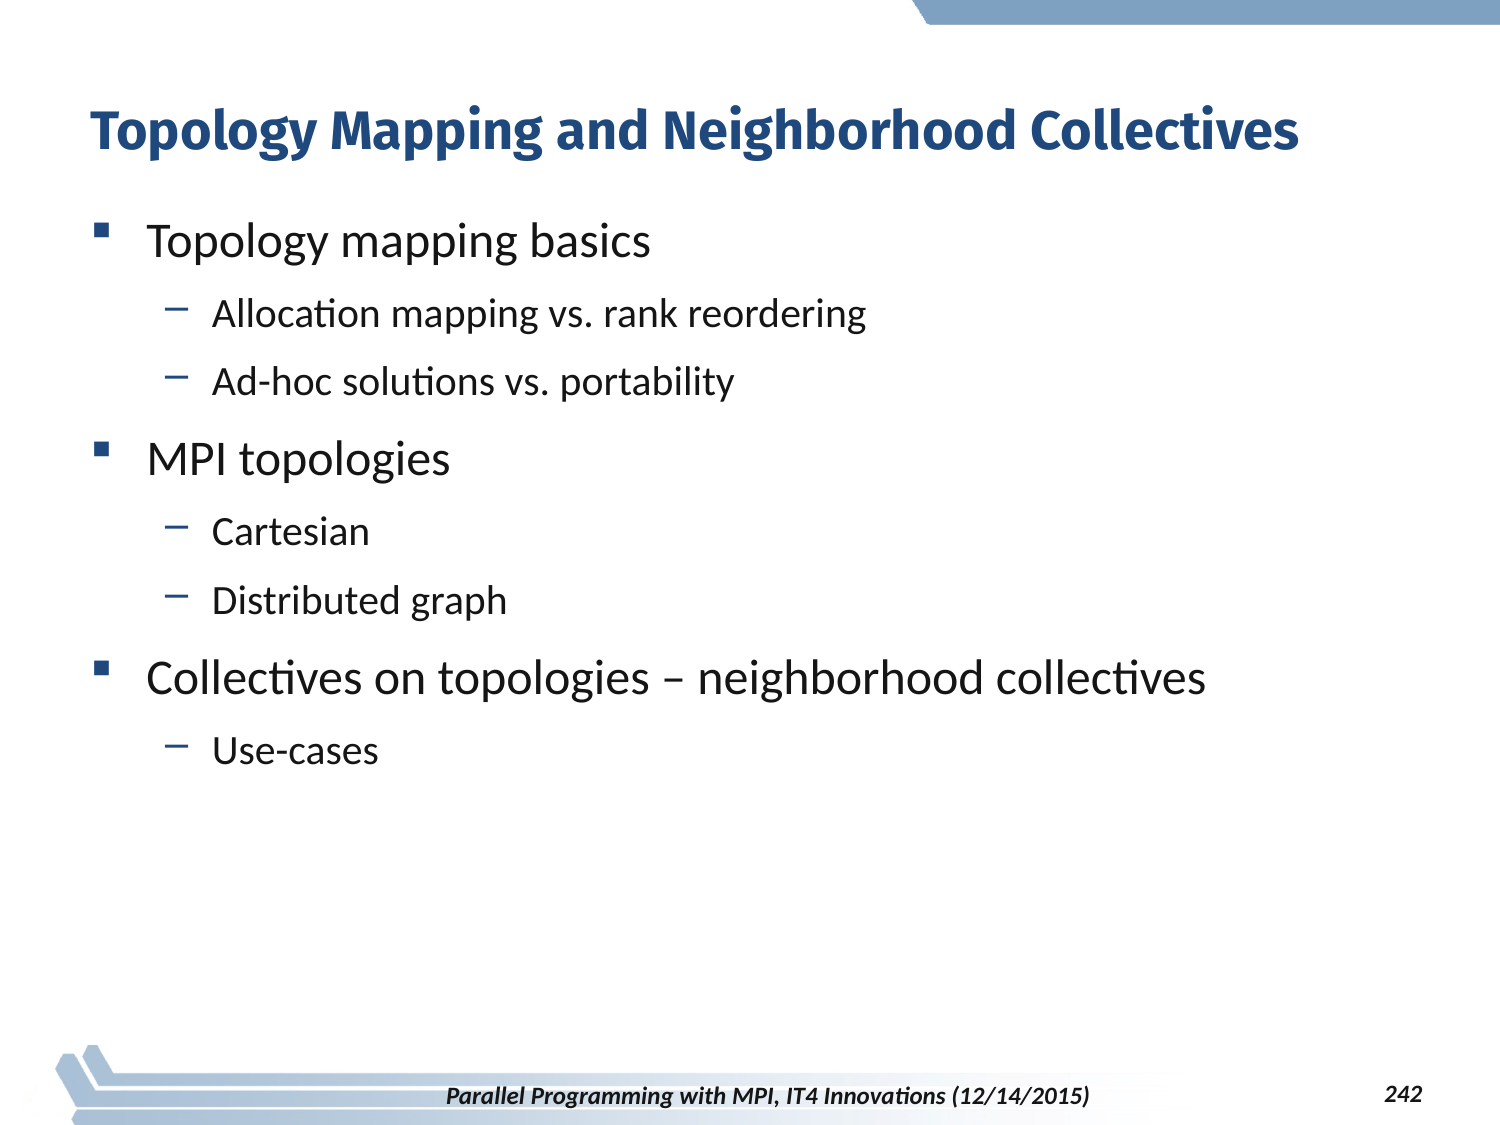

# Topology Mapping and Neighborhood Collectives
Topology mapping basics
Allocation mapping vs. rank reordering
Ad-hoc solutions vs. portability
MPI topologies
Cartesian
Distributed graph
Collectives on topologies – neighborhood collectives
Use-cases
242
Parallel Programming with MPI, IT4 Innovations (12/14/2015)